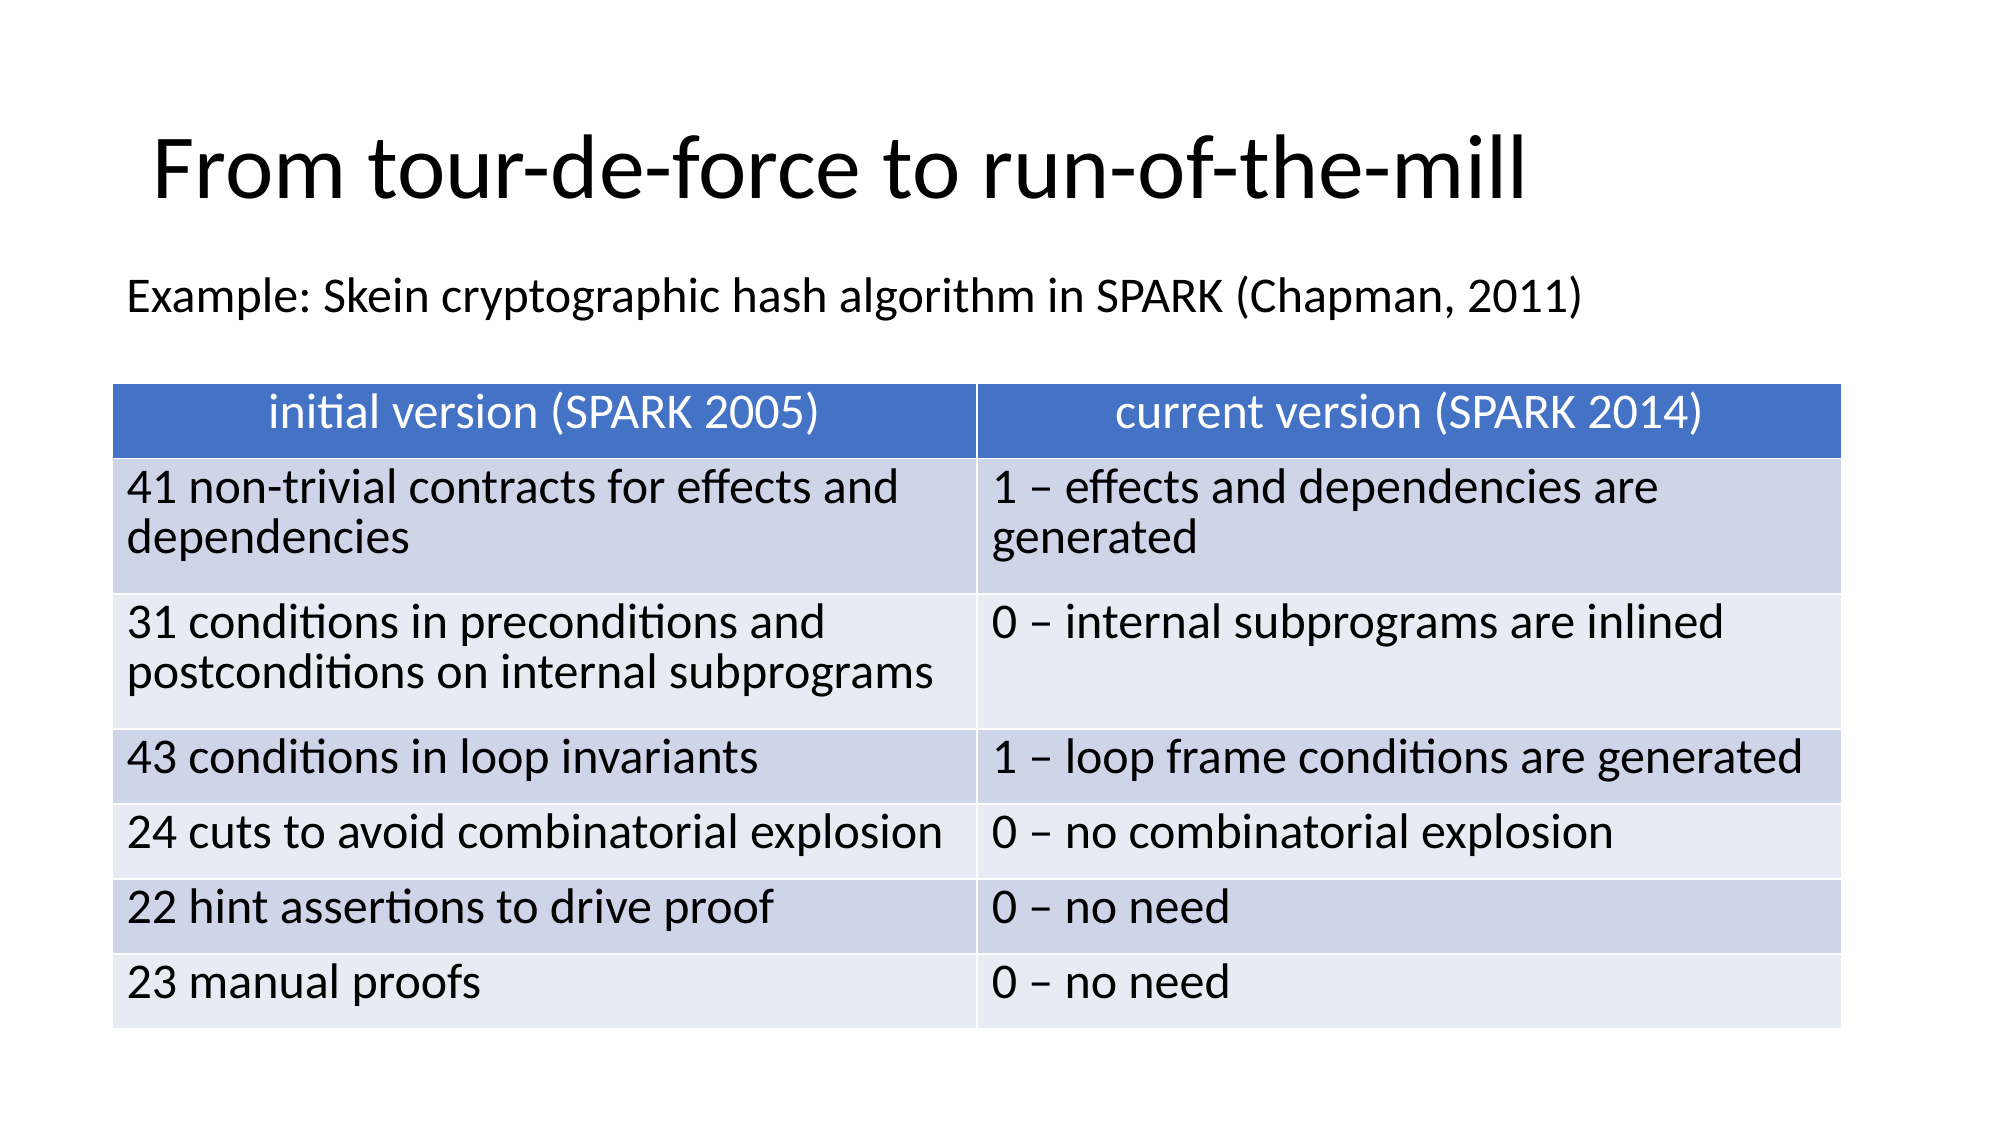

# From tour-de-force to run-of-the-mill
Example: Skein cryptographic hash algorithm in SPARK (Chapman, 2011)
| initial version (SPARK 2005) | current version (SPARK 2014) |
| --- | --- |
| 41 non-trivial contracts for effects and dependencies | 1 – effects and dependencies are generated |
| 31 conditions in preconditions and postconditions on internal subprograms | 0 – internal subprograms are inlined |
| 43 conditions in loop invariants | 1 – loop frame conditions are generated |
| 24 cuts to avoid combinatorial explosion | 0 – no combinatorial explosion |
| 22 hint assertions to drive proof | 0 – no need |
| 23 manual proofs | 0 – no need |